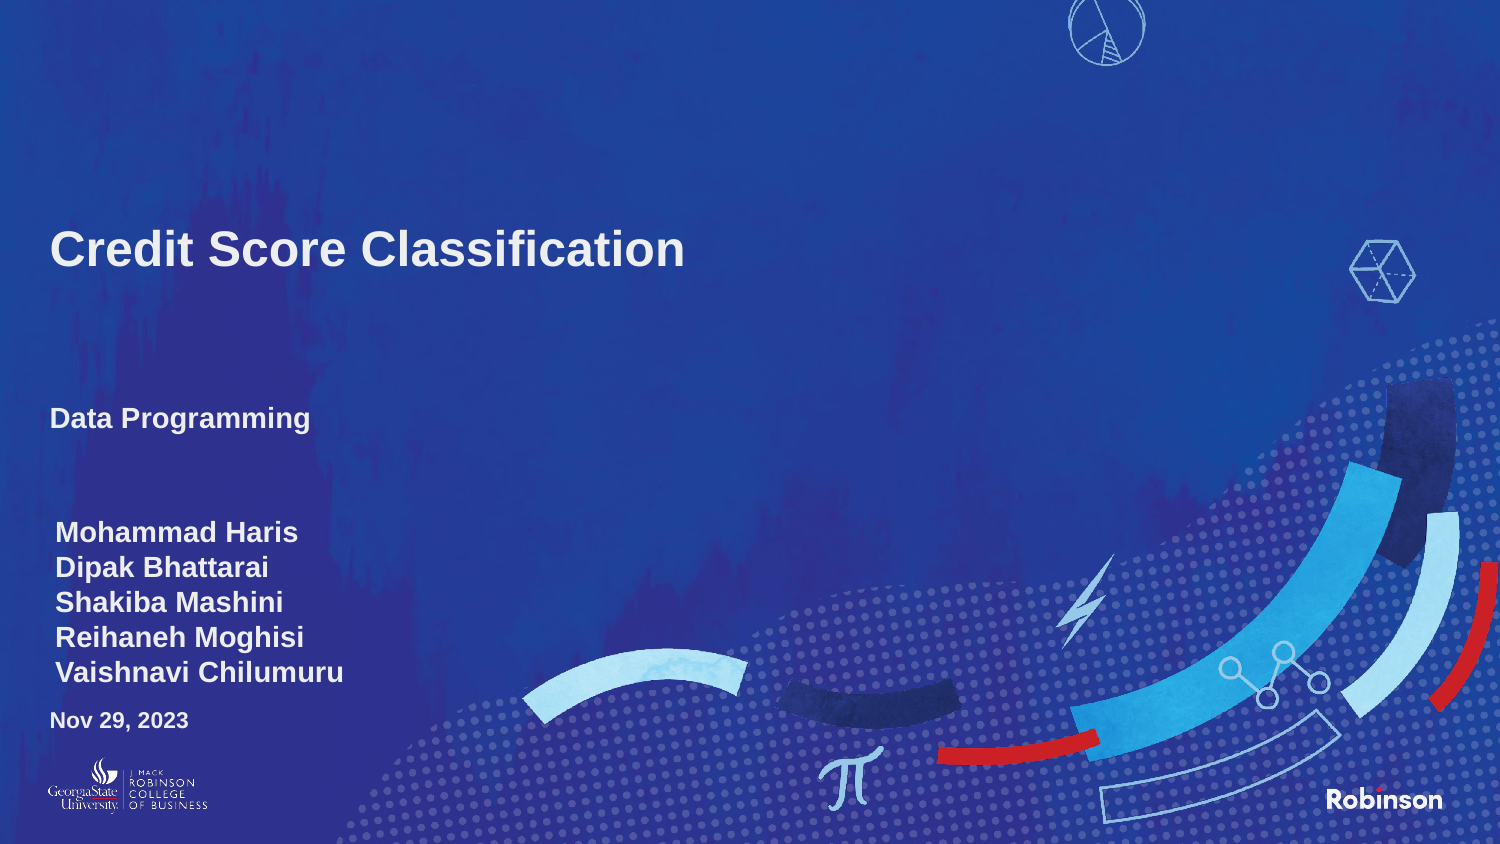

# Credit Score Classification
Data Programming
Mohammad Haris
Dipak Bhattarai
Shakiba Mashini
Reihaneh Moghisi
Vaishnavi Chilumuru

Nov 29, 2023